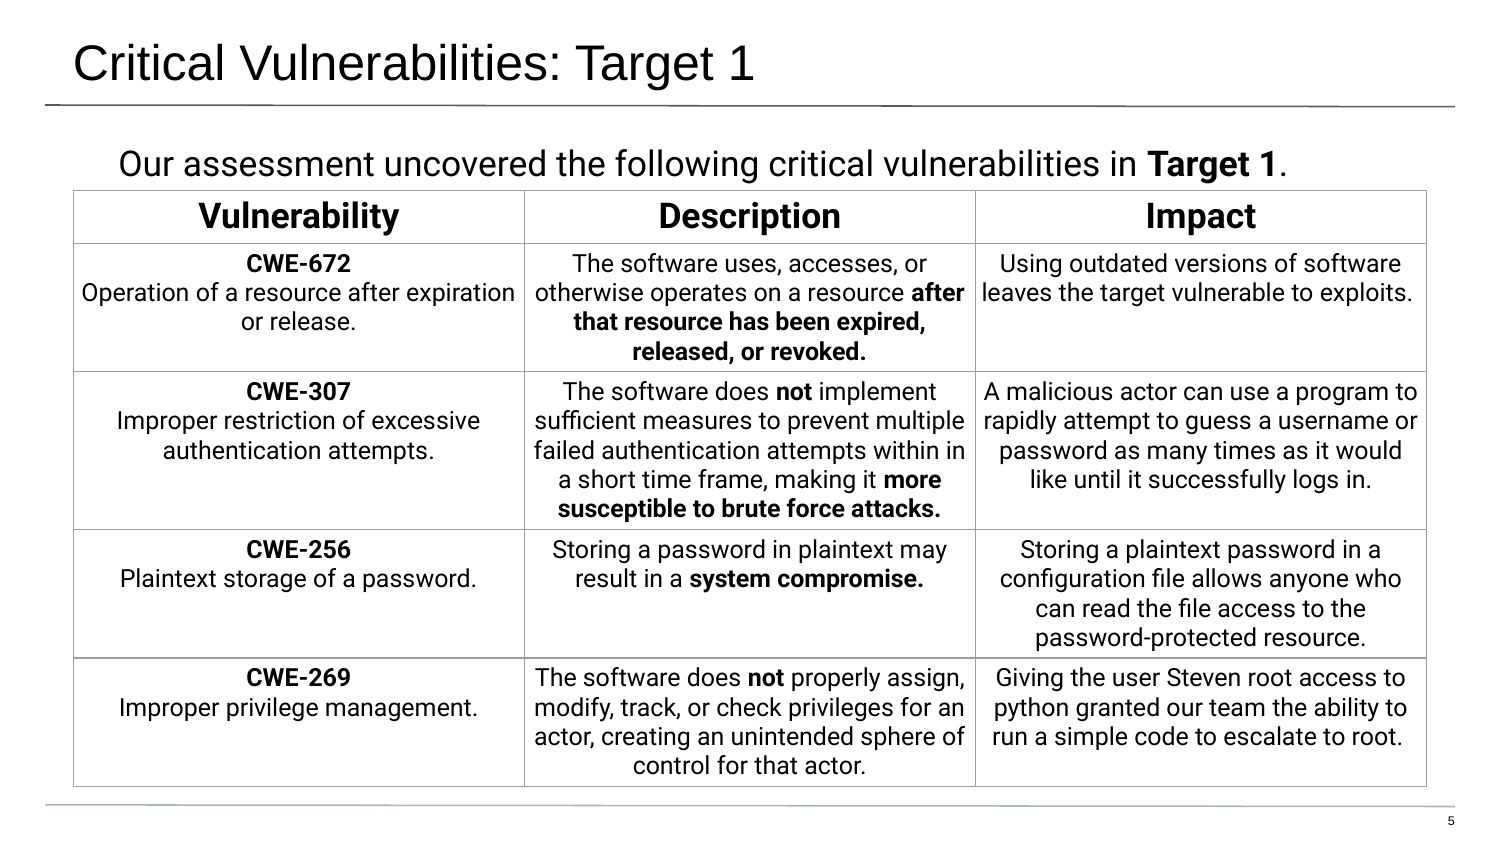

# Critical Vulnerabilities: Target 1
Our assessment uncovered the following critical vulnerabilities in Target 1.

| Vulnerability | Description | Impact |
| --- | --- | --- |
| CWE-672 Operation of a resource after expiration or release. | The software uses, accesses, or otherwise operates on a resource after that resource has been expired, released, or revoked. | Using outdated versions of software leaves the target vulnerable to exploits. |
| CWE-307 Improper restriction of excessive authentication attempts. | The software does not implement sufficient measures to prevent multiple failed authentication attempts within in a short time frame, making it more susceptible to brute force attacks. | A malicious actor can use a program to rapidly attempt to guess a username or password as many times as it would like until it successfully logs in. |
| CWE-256 Plaintext storage of a password. | Storing a password in plaintext may result in a system compromise. | Storing a plaintext password in a configuration file allows anyone who can read the file access to the password-protected resource. |
| CWE-269 Improper privilege management. | The software does not properly assign, modify, track, or check privileges for an actor, creating an unintended sphere of control for that actor. | Giving the user Steven root access to python granted our team the ability to run a simple code to escalate to root. |
5